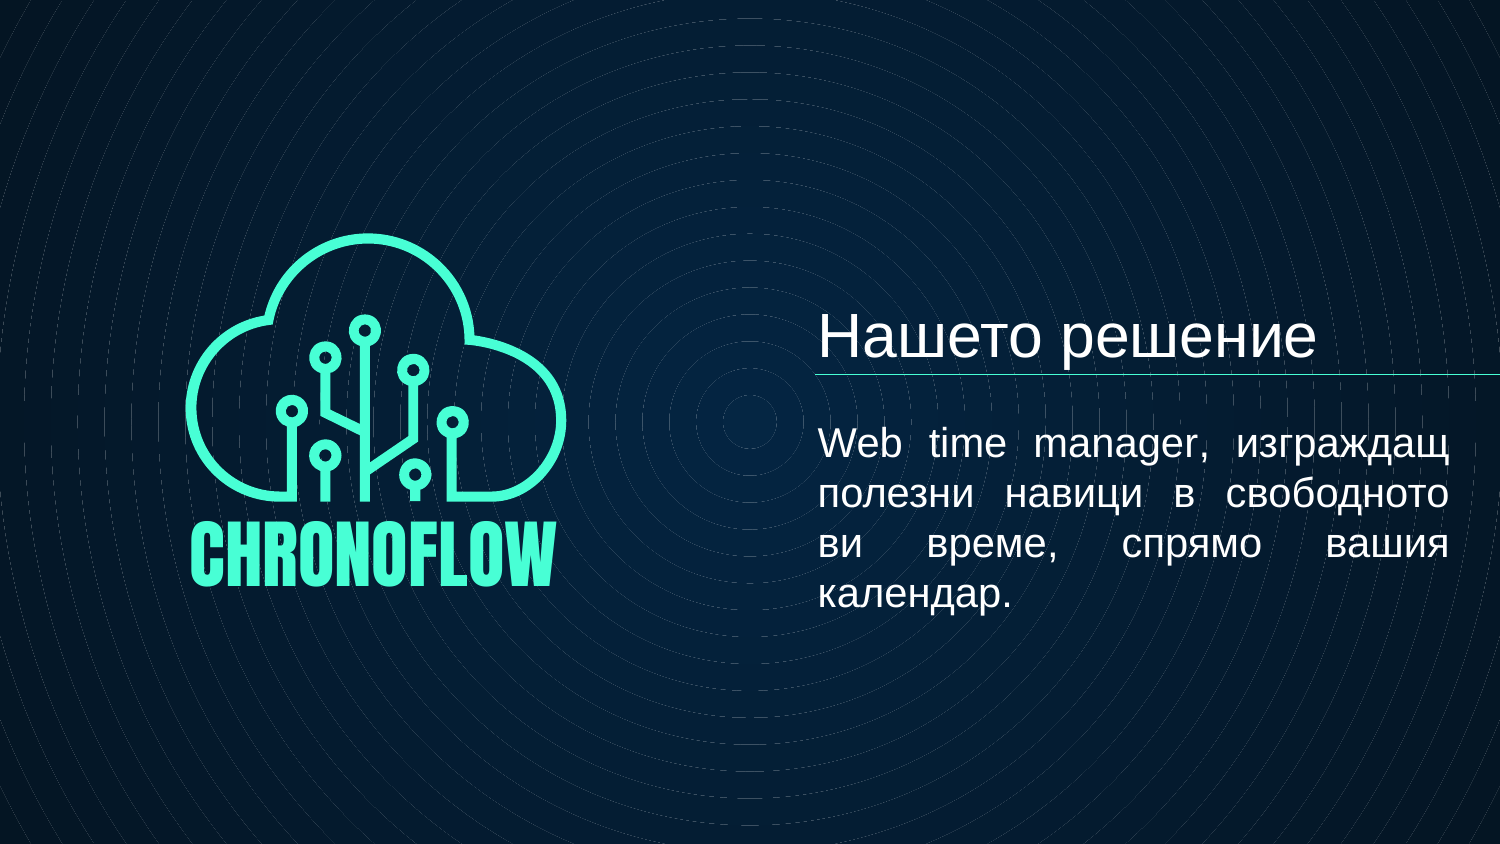

# Нашето решение
Web time manager, изграждащ полезни навици в свободното ви време, спрямо вашия календар.

CHRONOFLOW